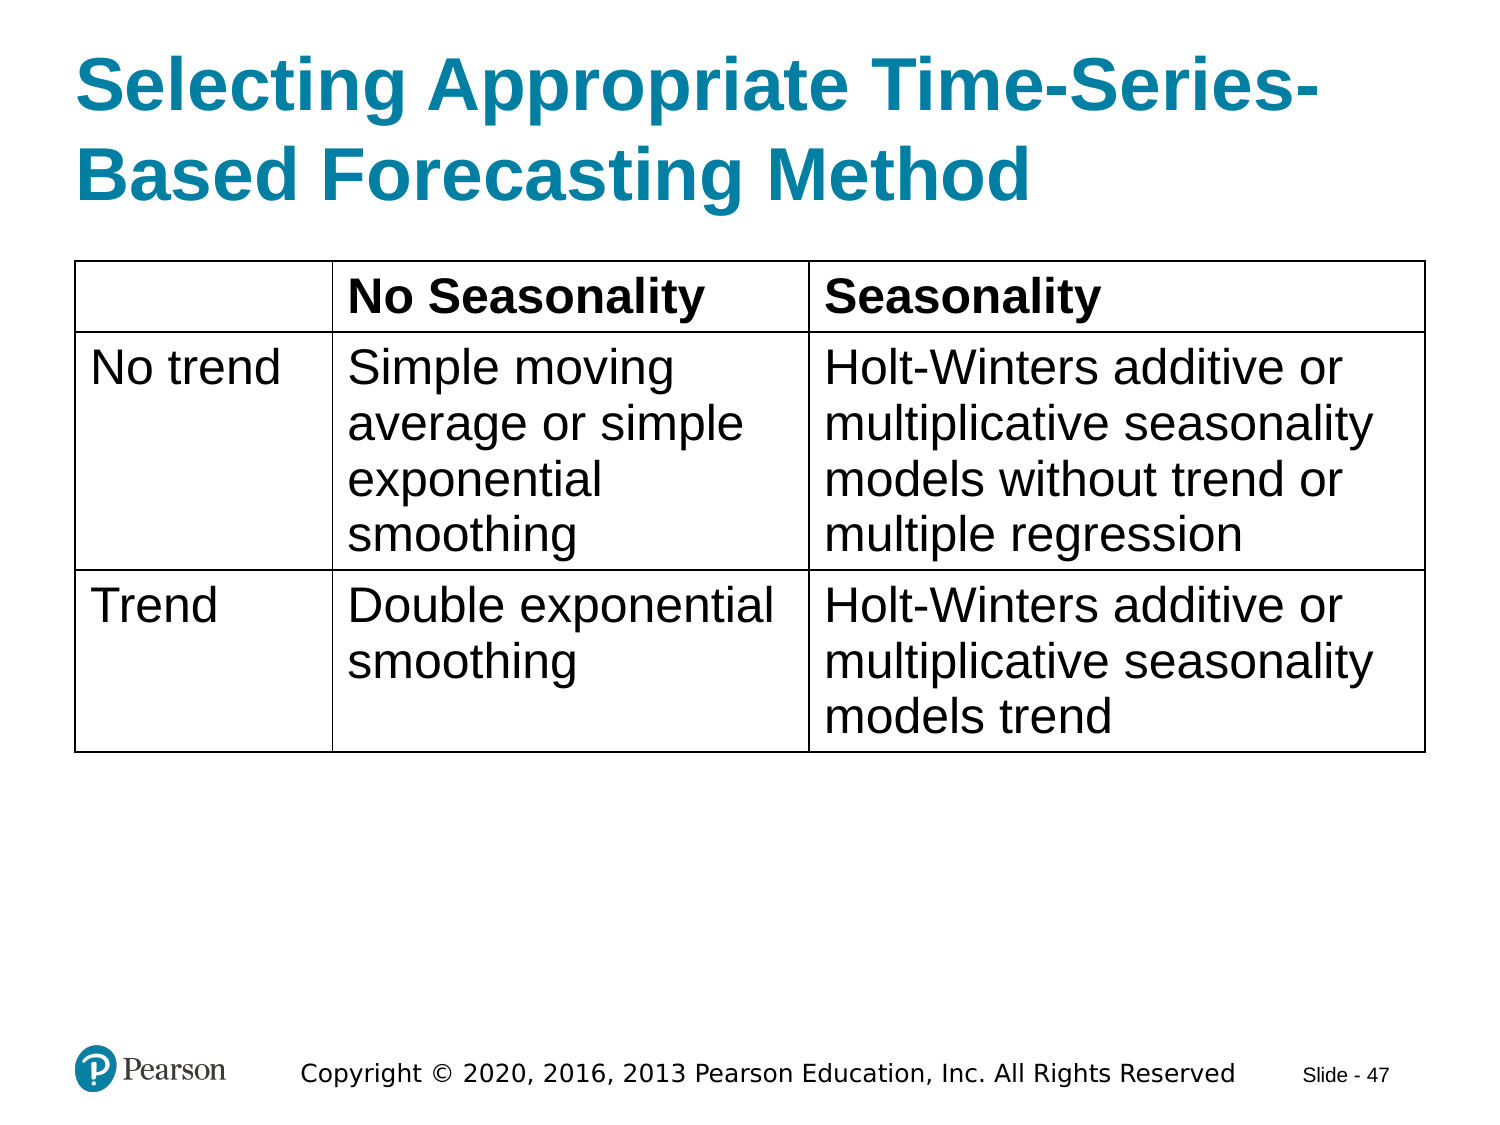

# Selecting Appropriate Time-Series-Based Forecasting Method
| Blank | No Seasonality | Seasonality |
| --- | --- | --- |
| No trend | Simple moving average or simple exponential smoothing | Holt-Winters additive or multiplicative seasonality models without trend or multiple regression |
| Trend | Double exponential smoothing | Holt-Winters additive or multiplicative seasonality models trend |